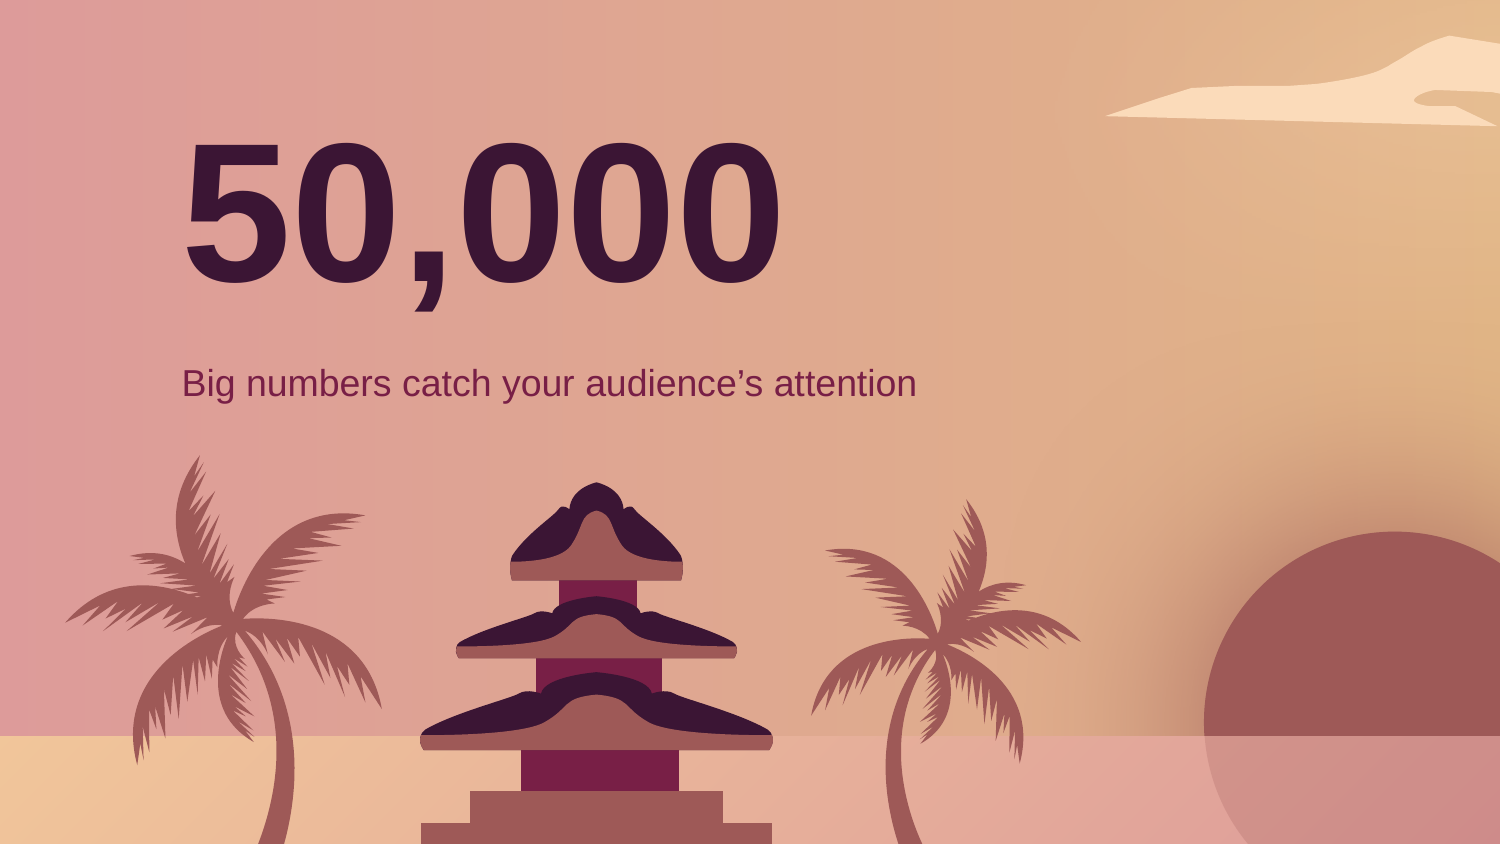

# 50,000
Big numbers catch your audience’s attention